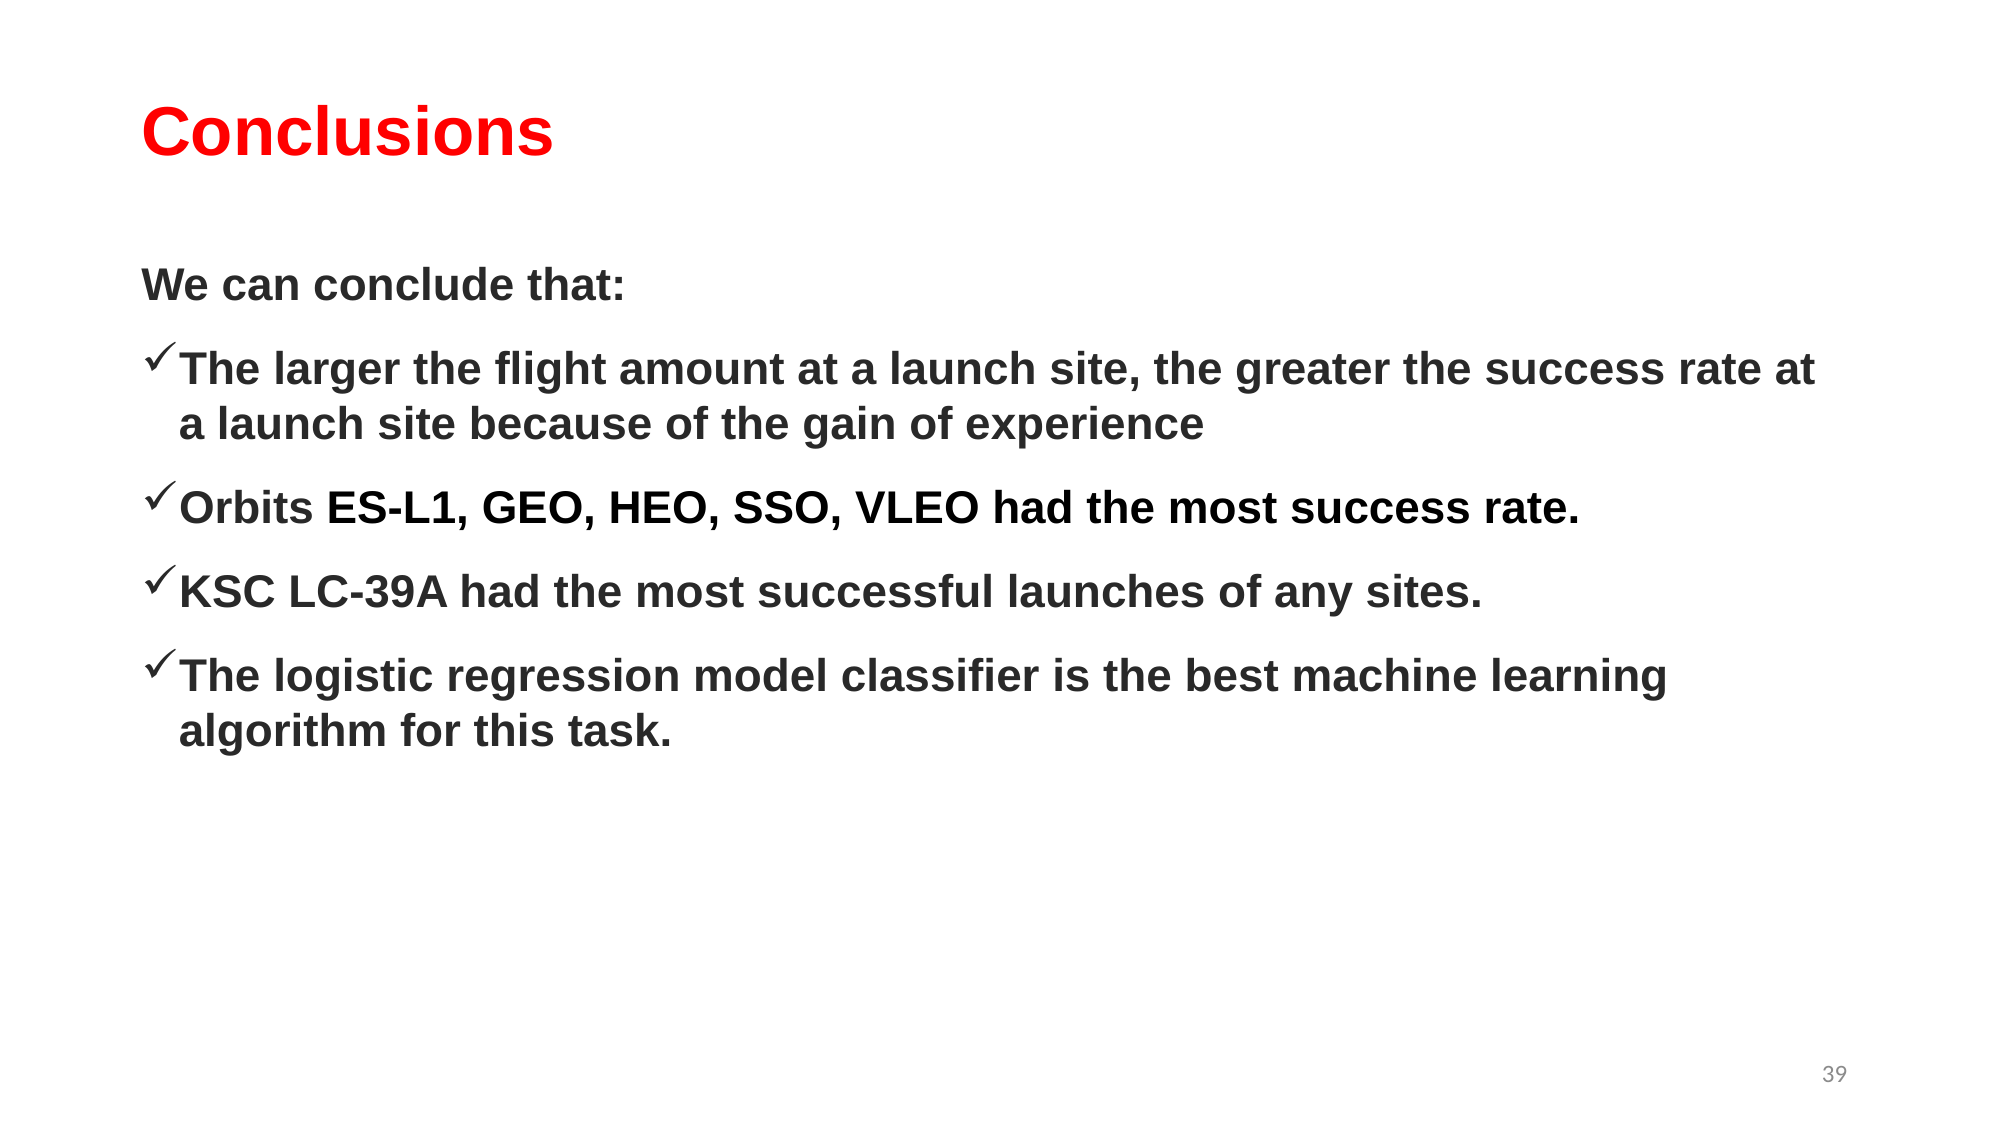

Conclusions
We can conclude that:
The larger the flight amount at a launch site, the greater the success rate at a launch site because of the gain of experience
Orbits ES-L1, GEO, HEO, SSO, VLEO had the most success rate.
KSC LC-39A had the most successful launches of any sites.
The logistic regression model classifier is the best machine learning algorithm for this task.

39